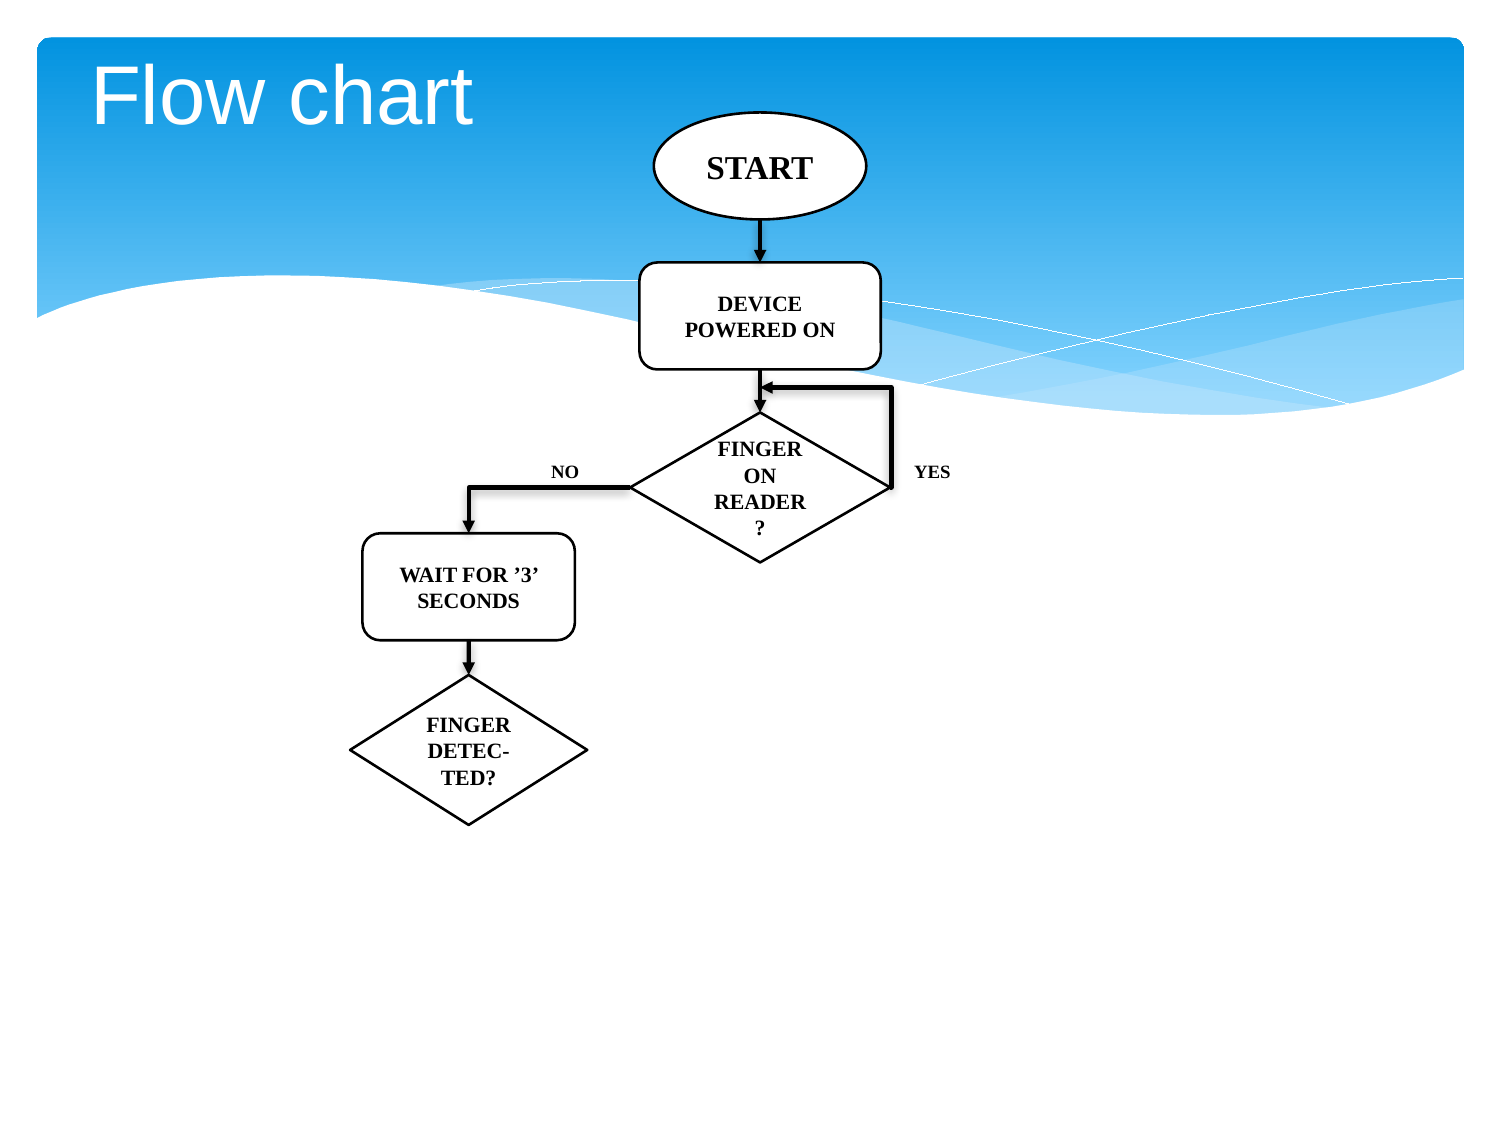

# Flow chart
START
DEVICE POWERED ON
FINGER ON READER?
NO
YES
WAIT FOR ’3’ SECONDS
FINGER DETEC-TED?